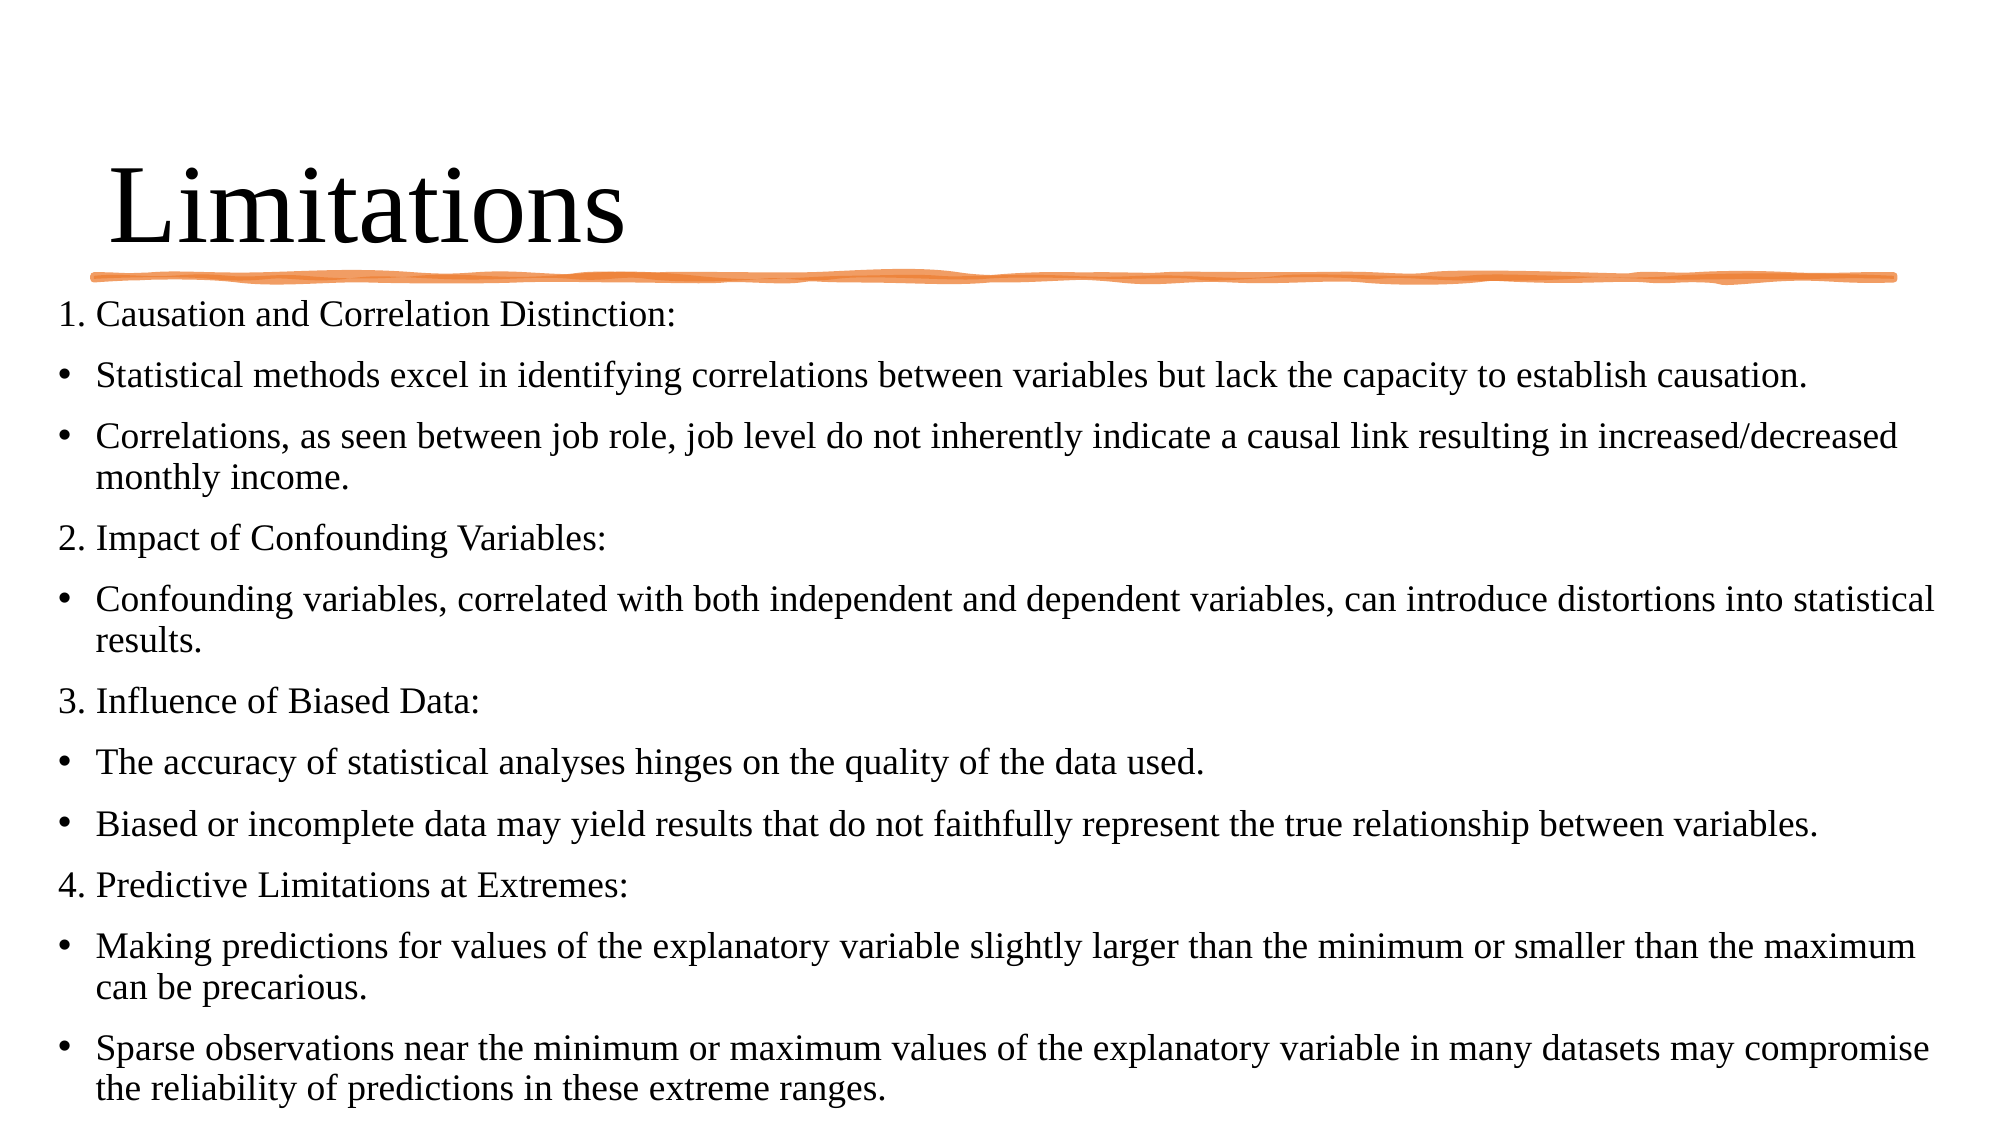

# Limitations

1. Causation and Correlation Distinction:
Statistical methods excel in identifying correlations between variables but lack the capacity to establish causation.
Correlations, as seen between job role, job level do not inherently indicate a causal link resulting in increased/decreased monthly income.
2. Impact of Confounding Variables:
Confounding variables, correlated with both independent and dependent variables, can introduce distortions into statistical results.
3. Influence of Biased Data:
The accuracy of statistical analyses hinges on the quality of the data used.
Biased or incomplete data may yield results that do not faithfully represent the true relationship between variables.
4. Predictive Limitations at Extremes:
Making predictions for values of the explanatory variable slightly larger than the minimum or smaller than the maximum can be precarious.
Sparse observations near the minimum or maximum values of the explanatory variable in many datasets may compromise the reliability of predictions in these extreme ranges.